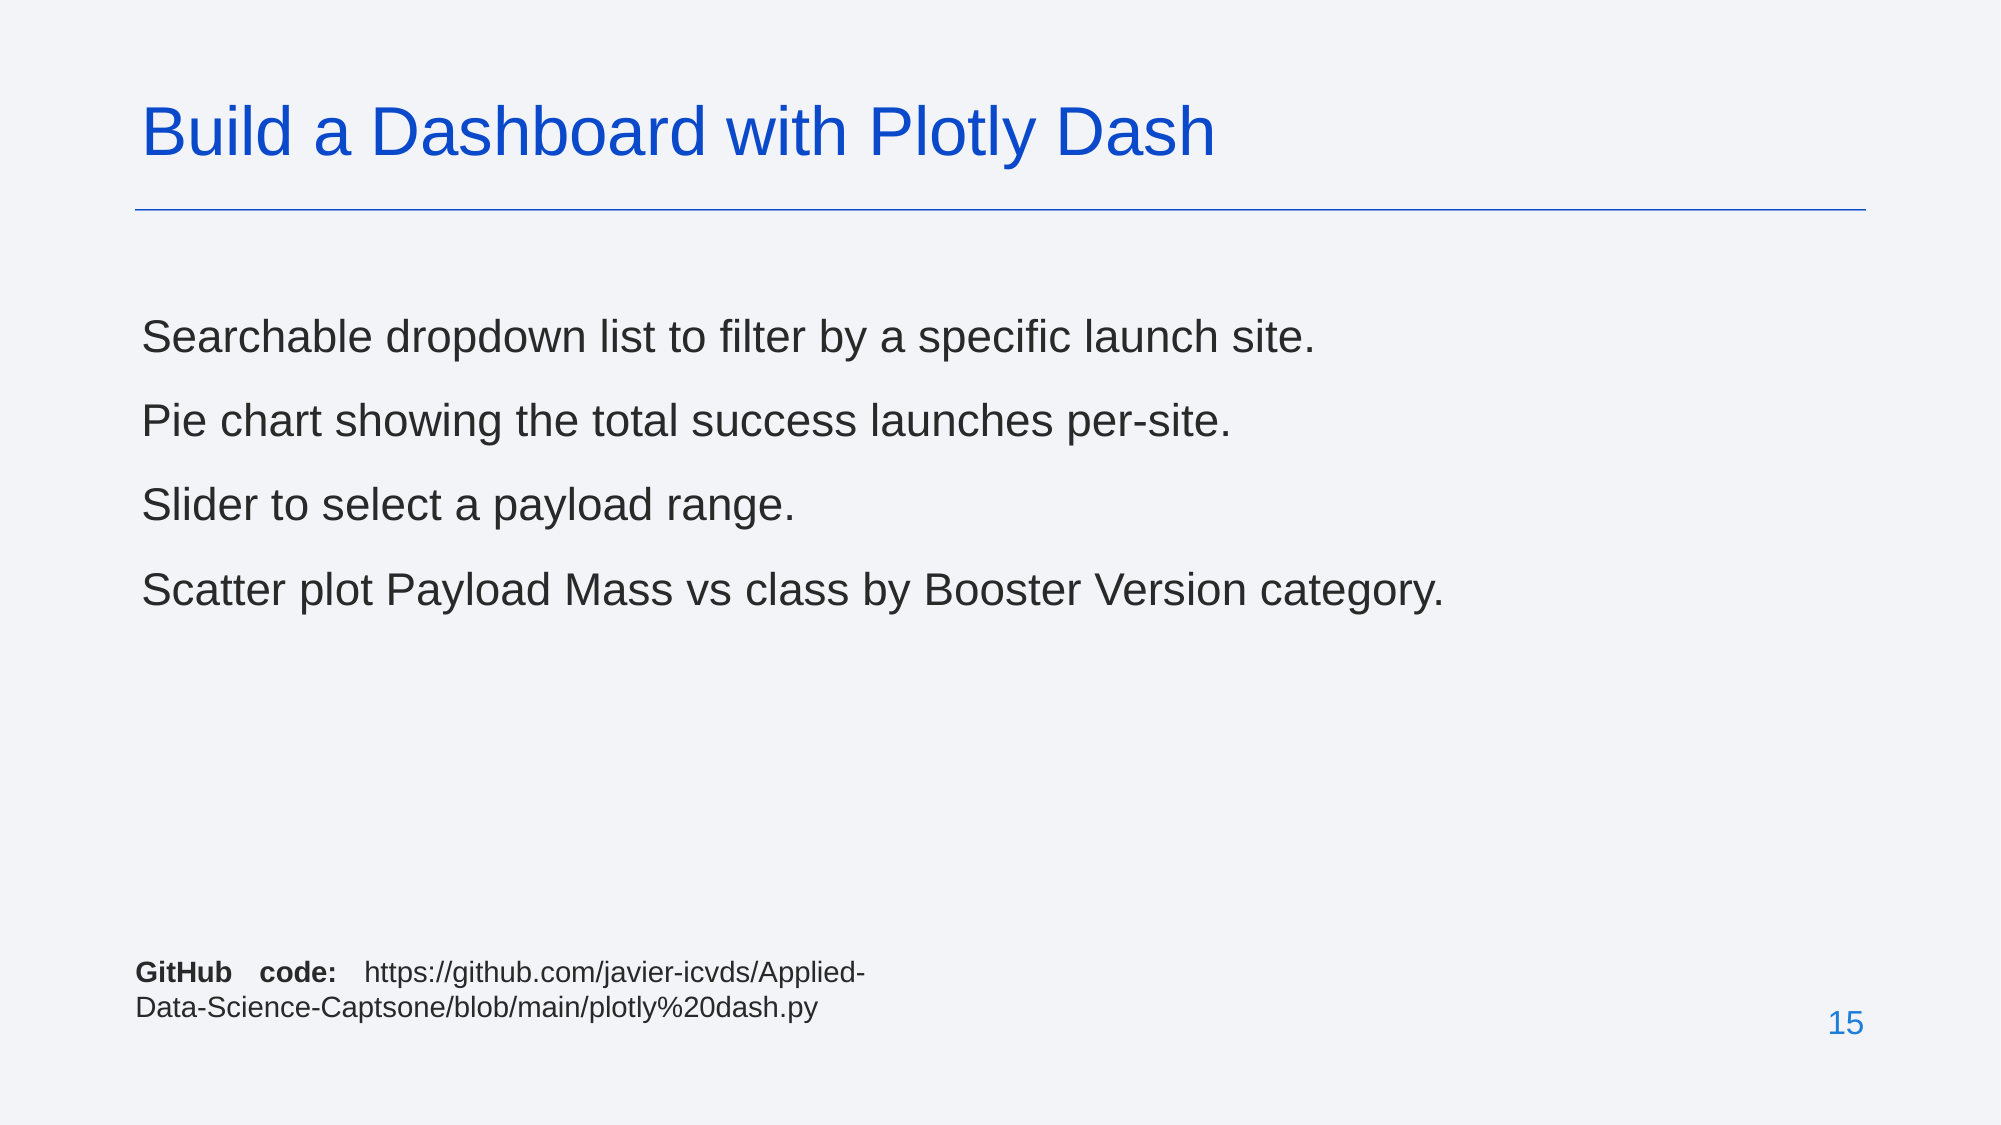

Build a Dashboard with Plotly Dash
Searchable dropdown list to filter by a specific launch site.
Pie chart showing the total success launches per-site.
Slider to select a payload range.
Scatter plot Payload Mass vs class by Booster Version category.

GitHub code: https://github.com/javier-icvds/Applied-Data-Science-Captsone/blob/main/plotly%20dash.py
15